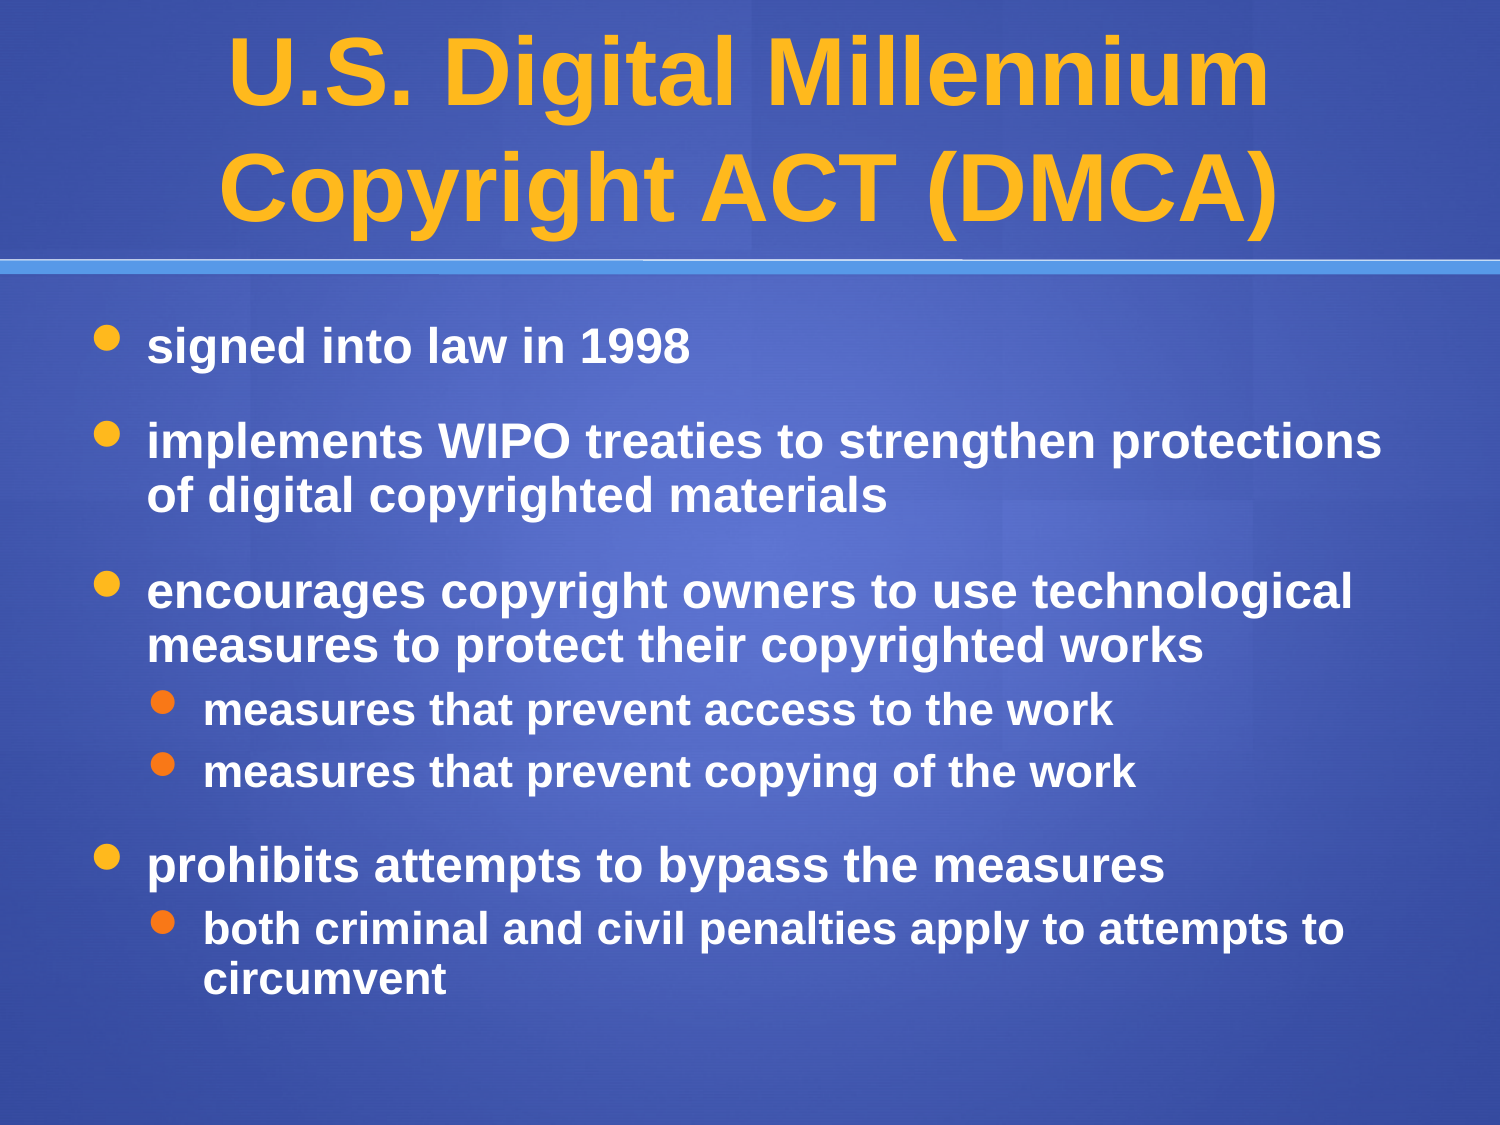

# U.S. Digital Millennium Copyright ACT (DMCA)
signed into law in 1998
implements WIPO treaties to strengthen protections of digital copyrighted materials
encourages copyright owners to use technological measures to protect their copyrighted works
measures that prevent access to the work
measures that prevent copying of the work
prohibits attempts to bypass the measures
both criminal and civil penalties apply to attempts to circumvent